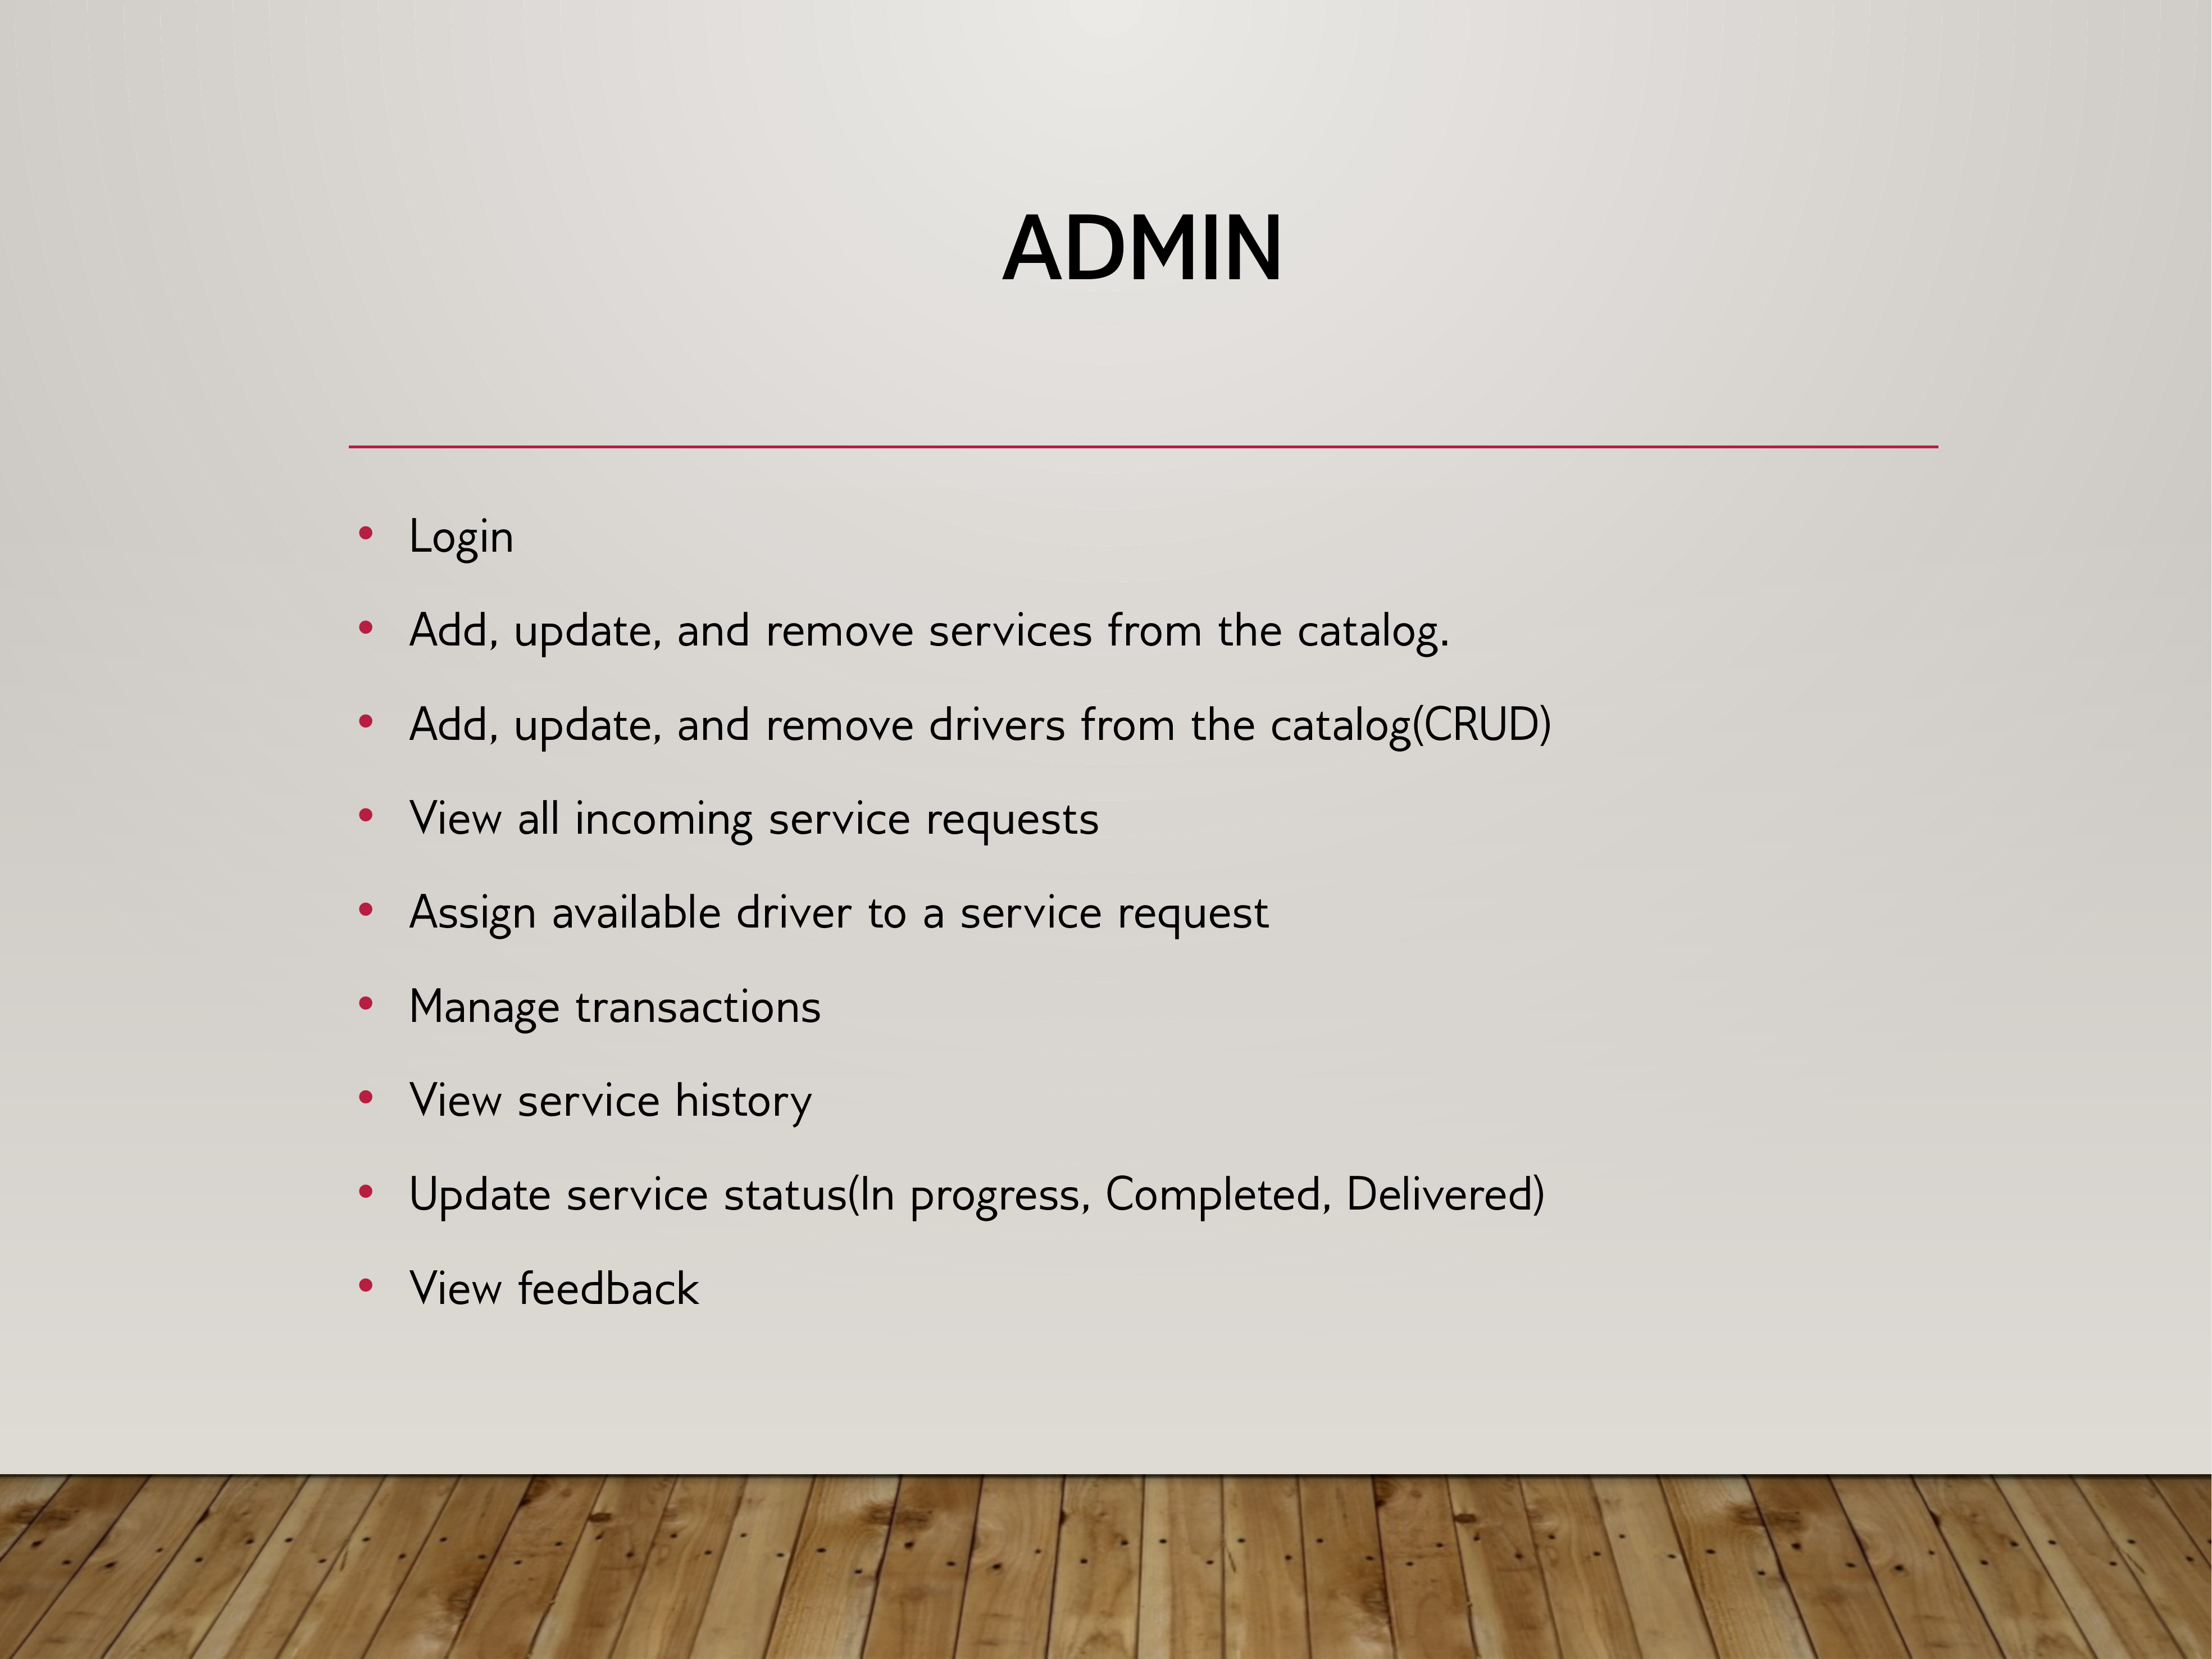

# ADMIN
Login
Add, update, and remove services from the catalog.
Add, update, and remove drivers from the catalog(CRUD)
View all incoming service requests
Assign available driver to a service request
Manage transactions
View service history
Update service status(In progress, Completed, Delivered)
View feedback